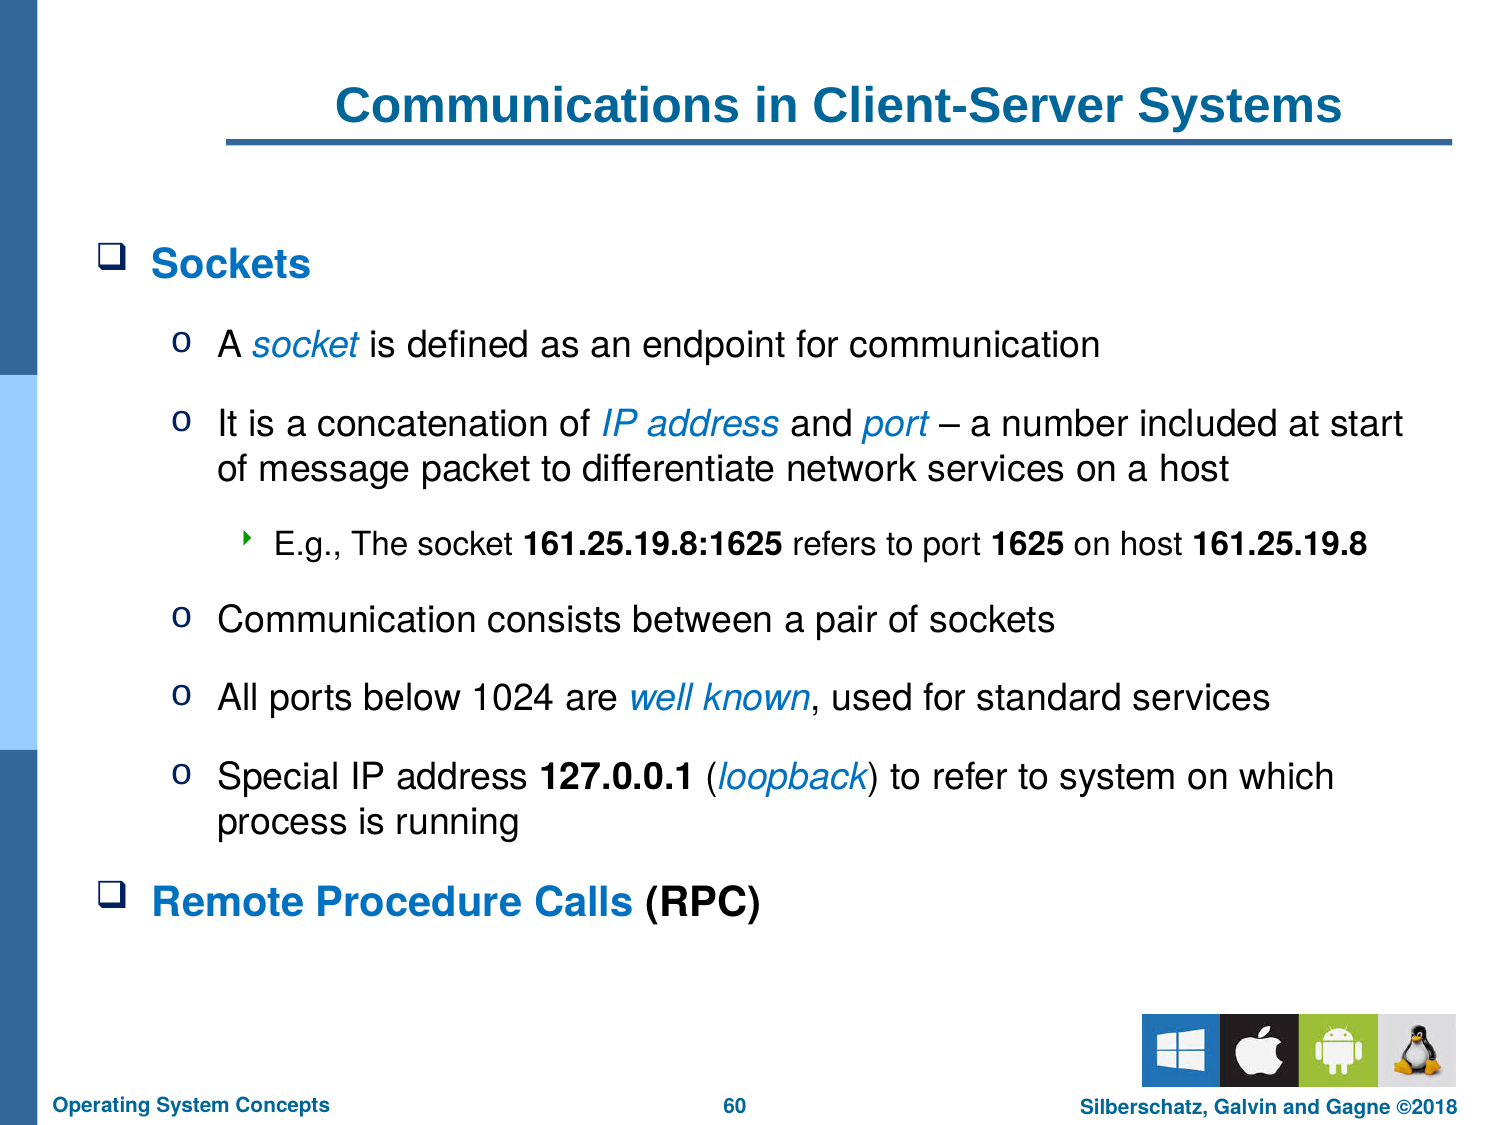

# Communications in Client-Server Systems
Sockets
A socket is defined as an endpoint for communication
It is a concatenation of IP address and port – a number included at start of message packet to differentiate network services on a host
E.g., The socket 161.25.19.8:1625 refers to port 1625 on host 161.25.19.8
Communication consists between a pair of sockets
All ports below 1024 are well known, used for standard services
Special IP address 127.0.0.1 (loopback) to refer to system on which process is running
Remote Procedure Calls (RPC)